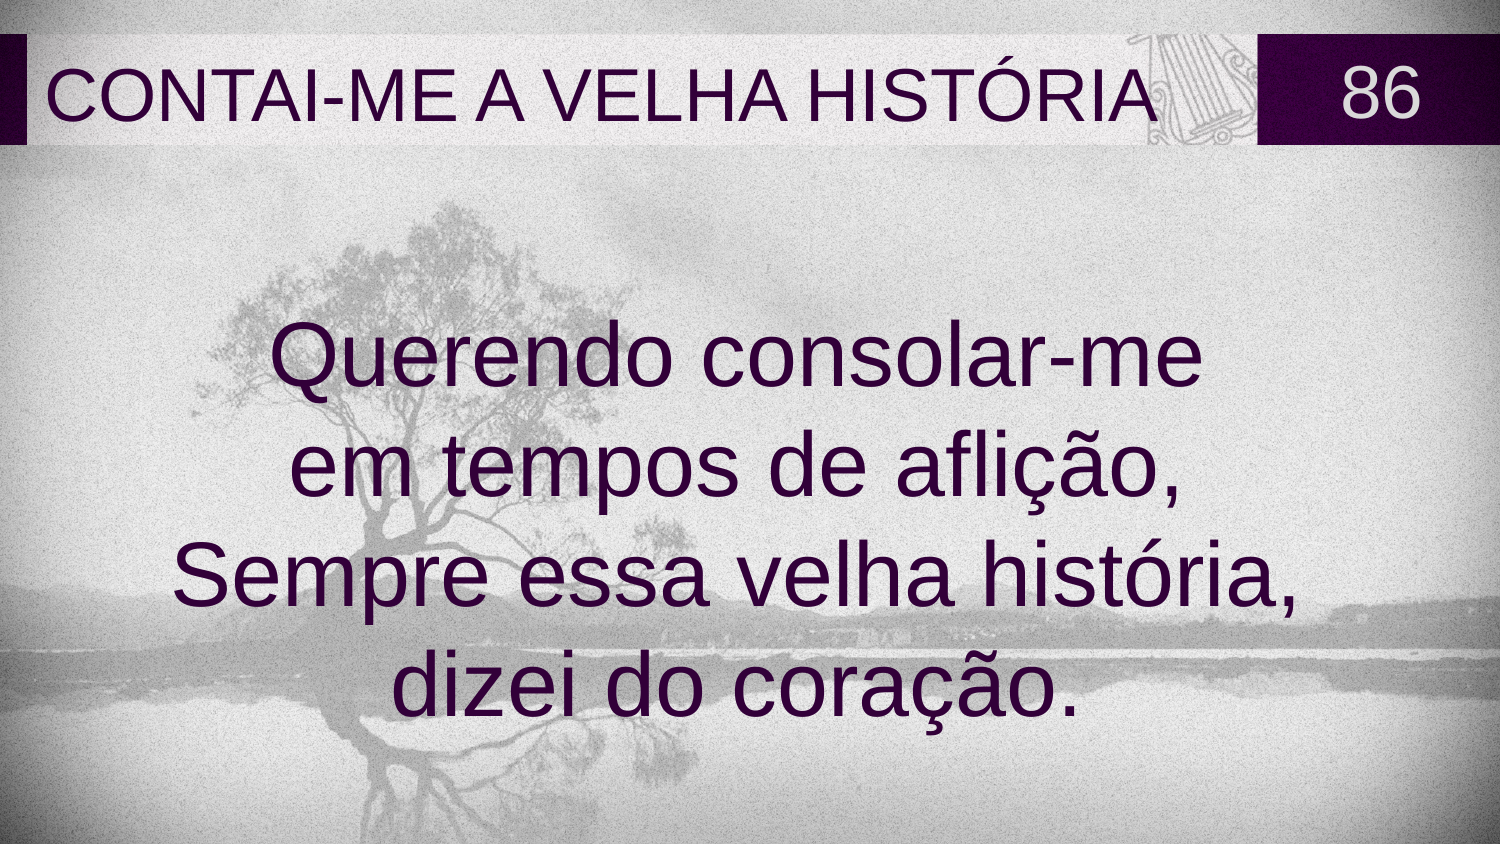

# CONTAI-ME A VELHA HISTÓRIA
86
Querendo consolar-me
em tempos de aflição,
Sempre essa velha história,
dizei do coração.